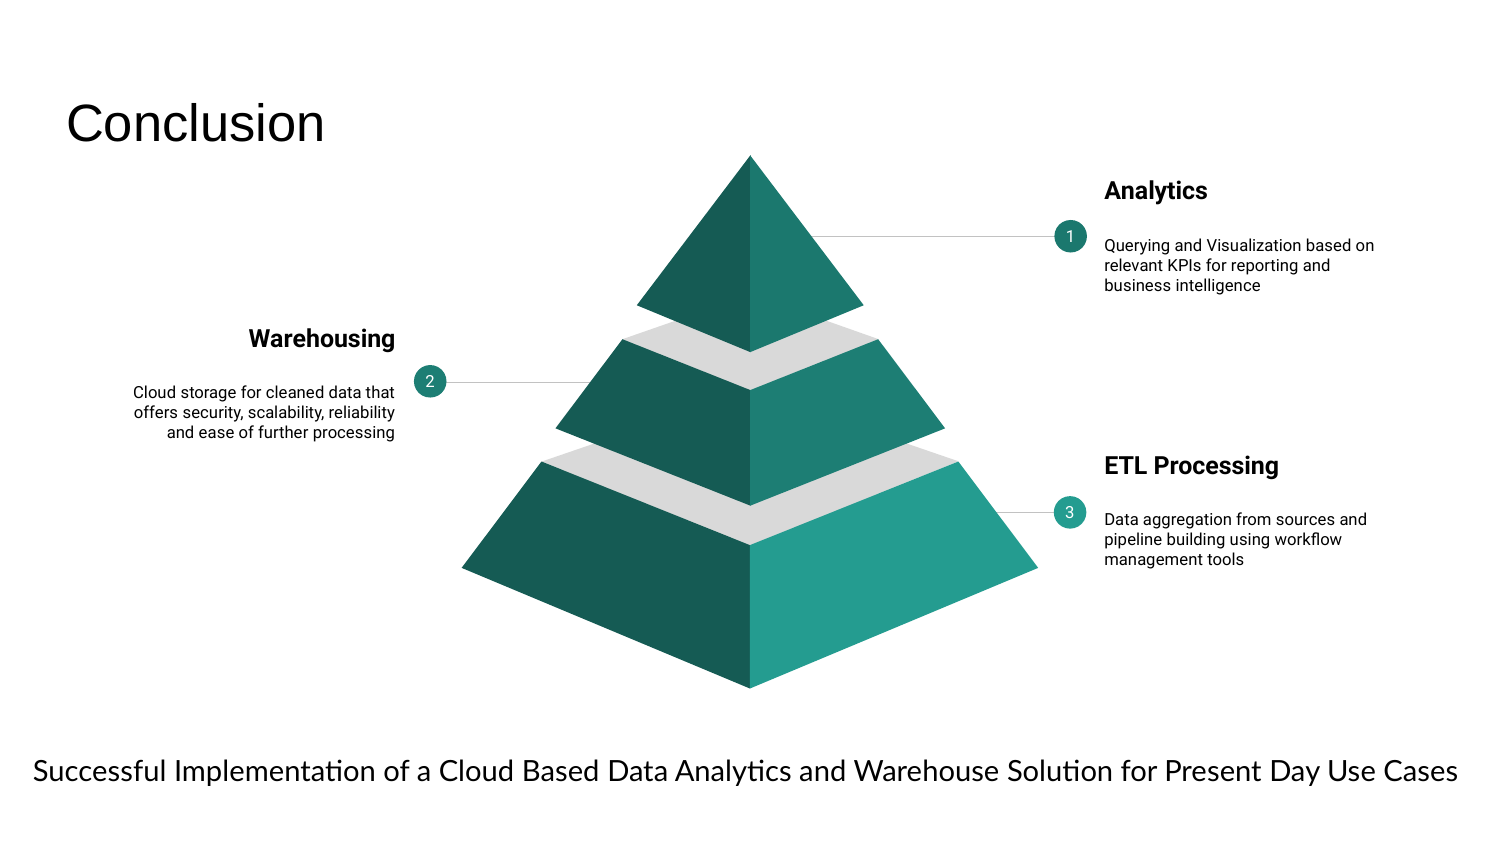

# Conclusion
Analytics

Querying and Visualization based on relevant KPIs for reporting and business intelligence
1

Warehousing

Cloud storage for cleaned data that offers security, scalability, reliability and ease of further processing
2

ETL Processing

Data aggregation from sources and pipeline building using workflow management tools
3

Successful Implementation of a Cloud Based Data Analytics and Warehouse Solution for Present Day Use Cases